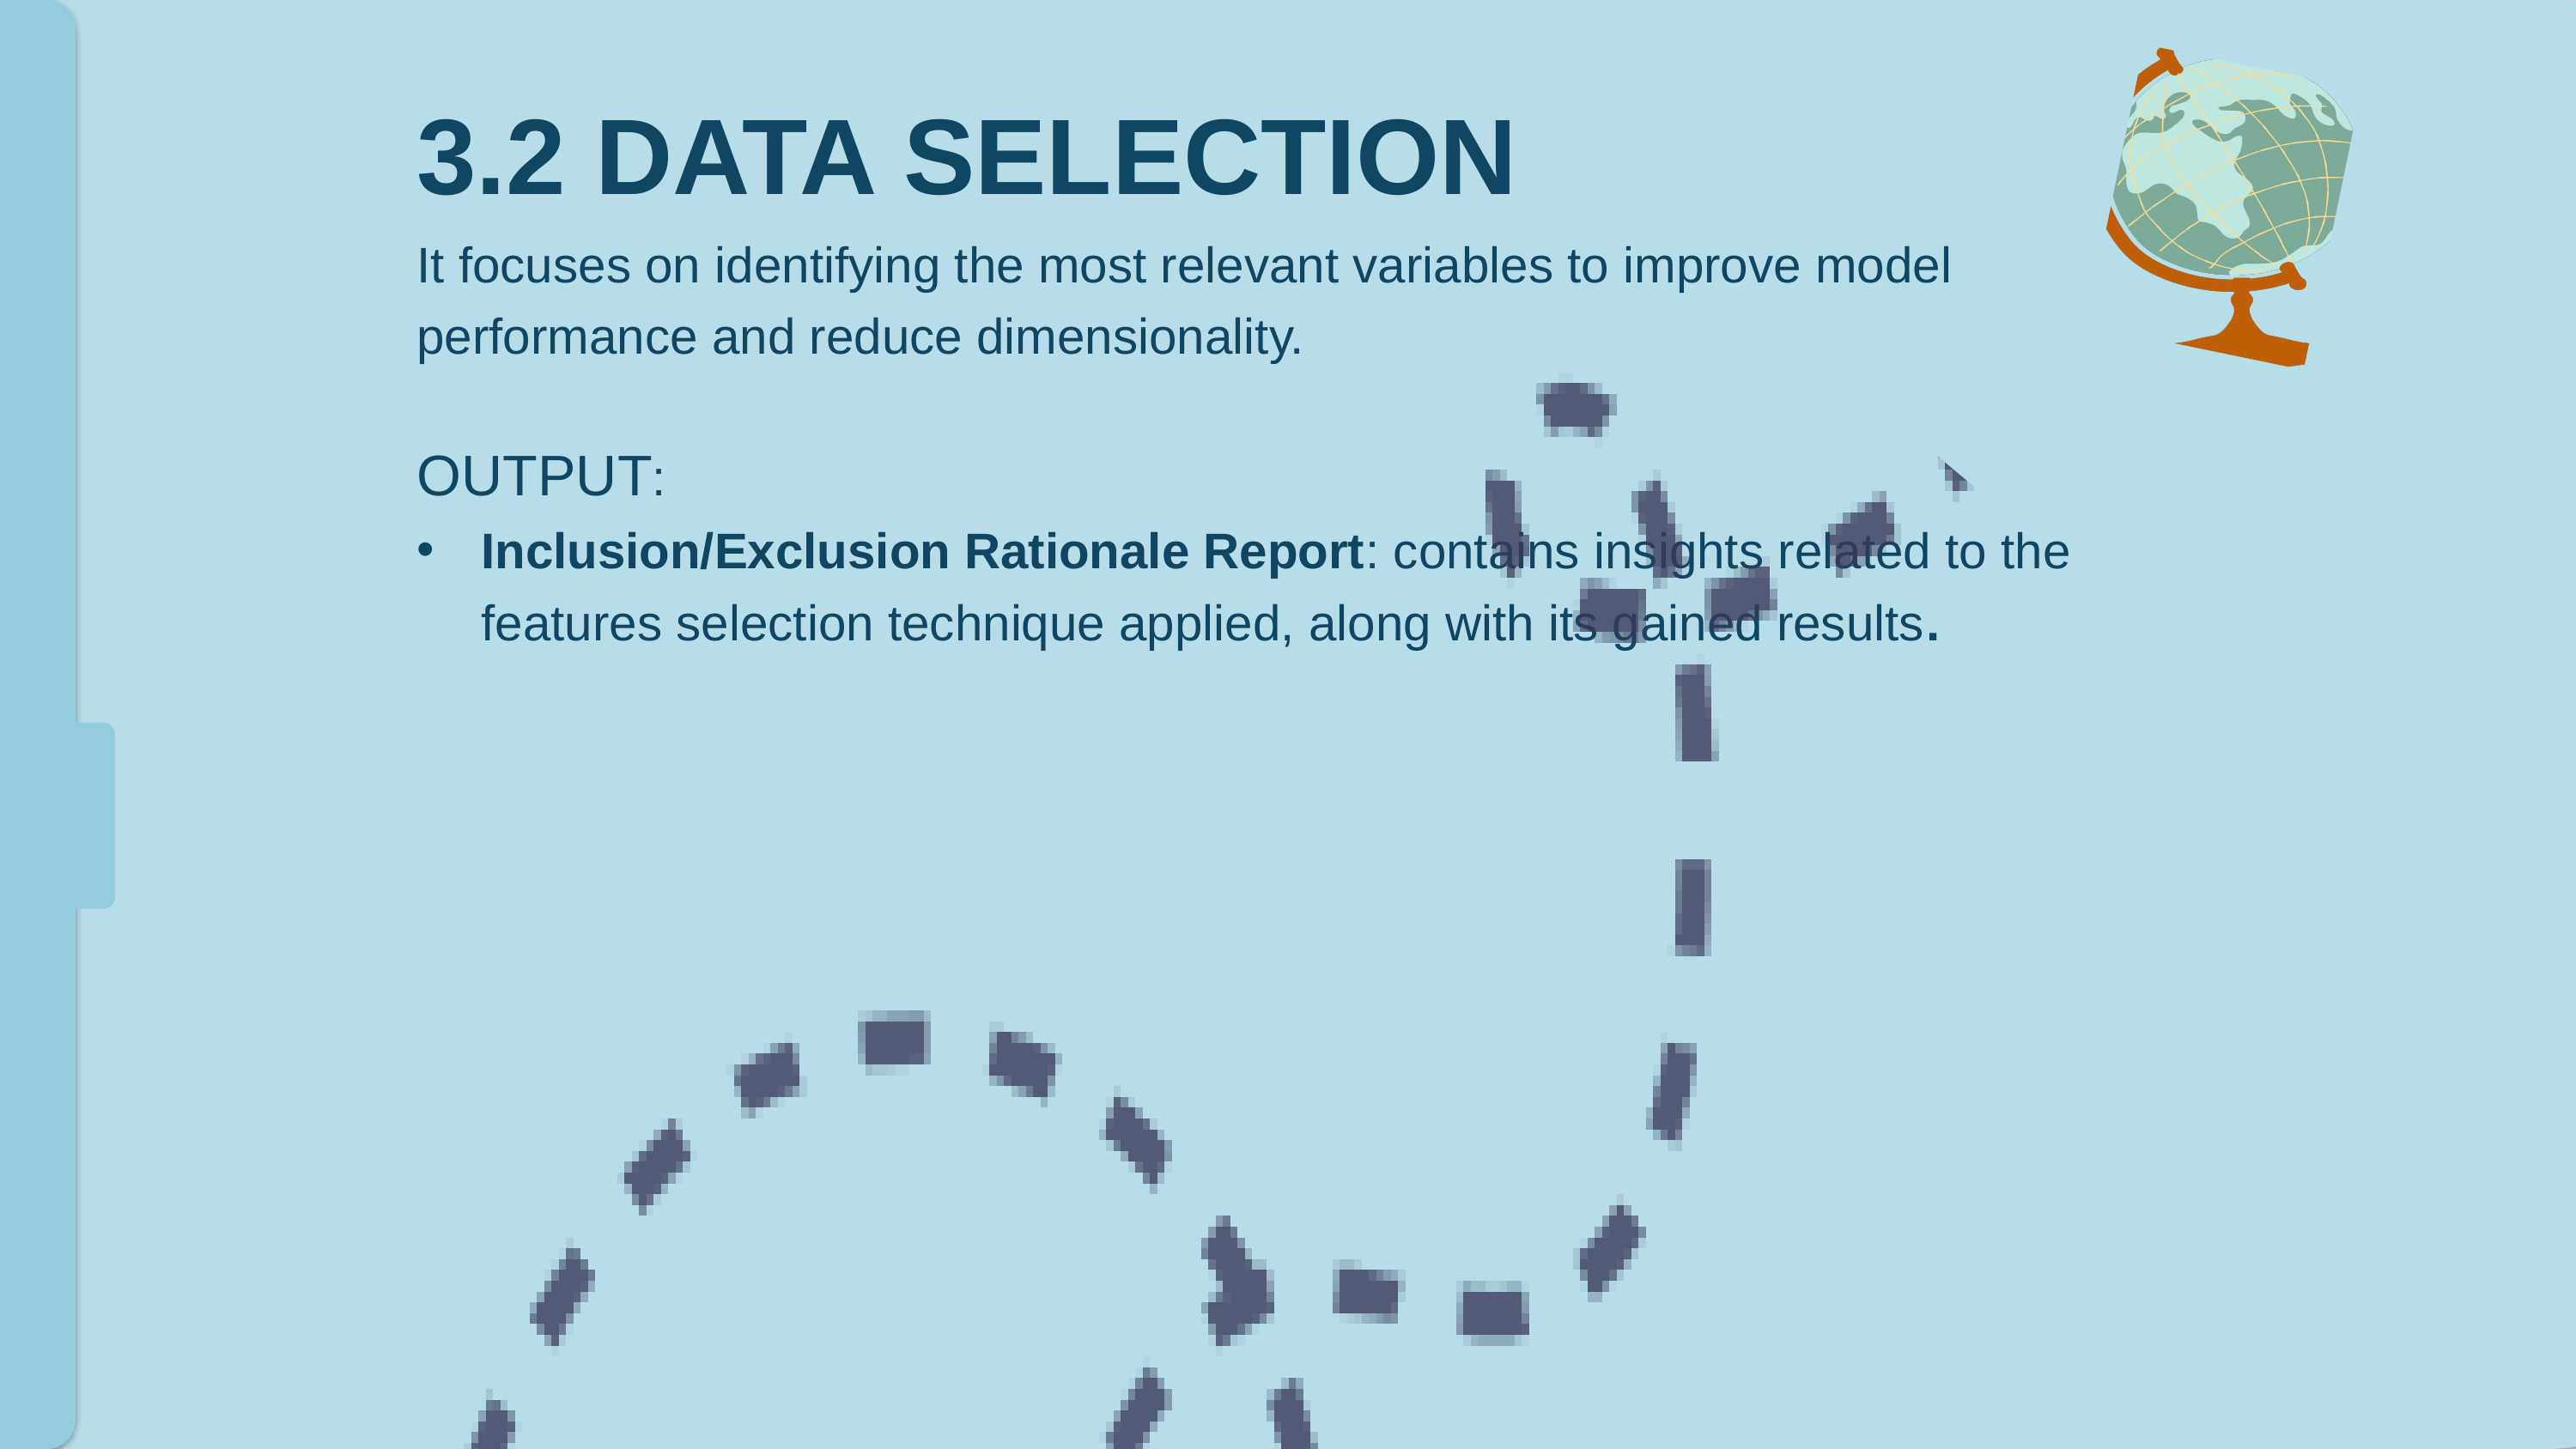

3.2 DATA SELECTION

It focuses on identifying the most relevant variables to improve model performance and reduce dimensionality.

OUTPUT:
Inclusion/Exclusion Rationale Report: contains insights related to the features selection technique applied, along with its gained results.